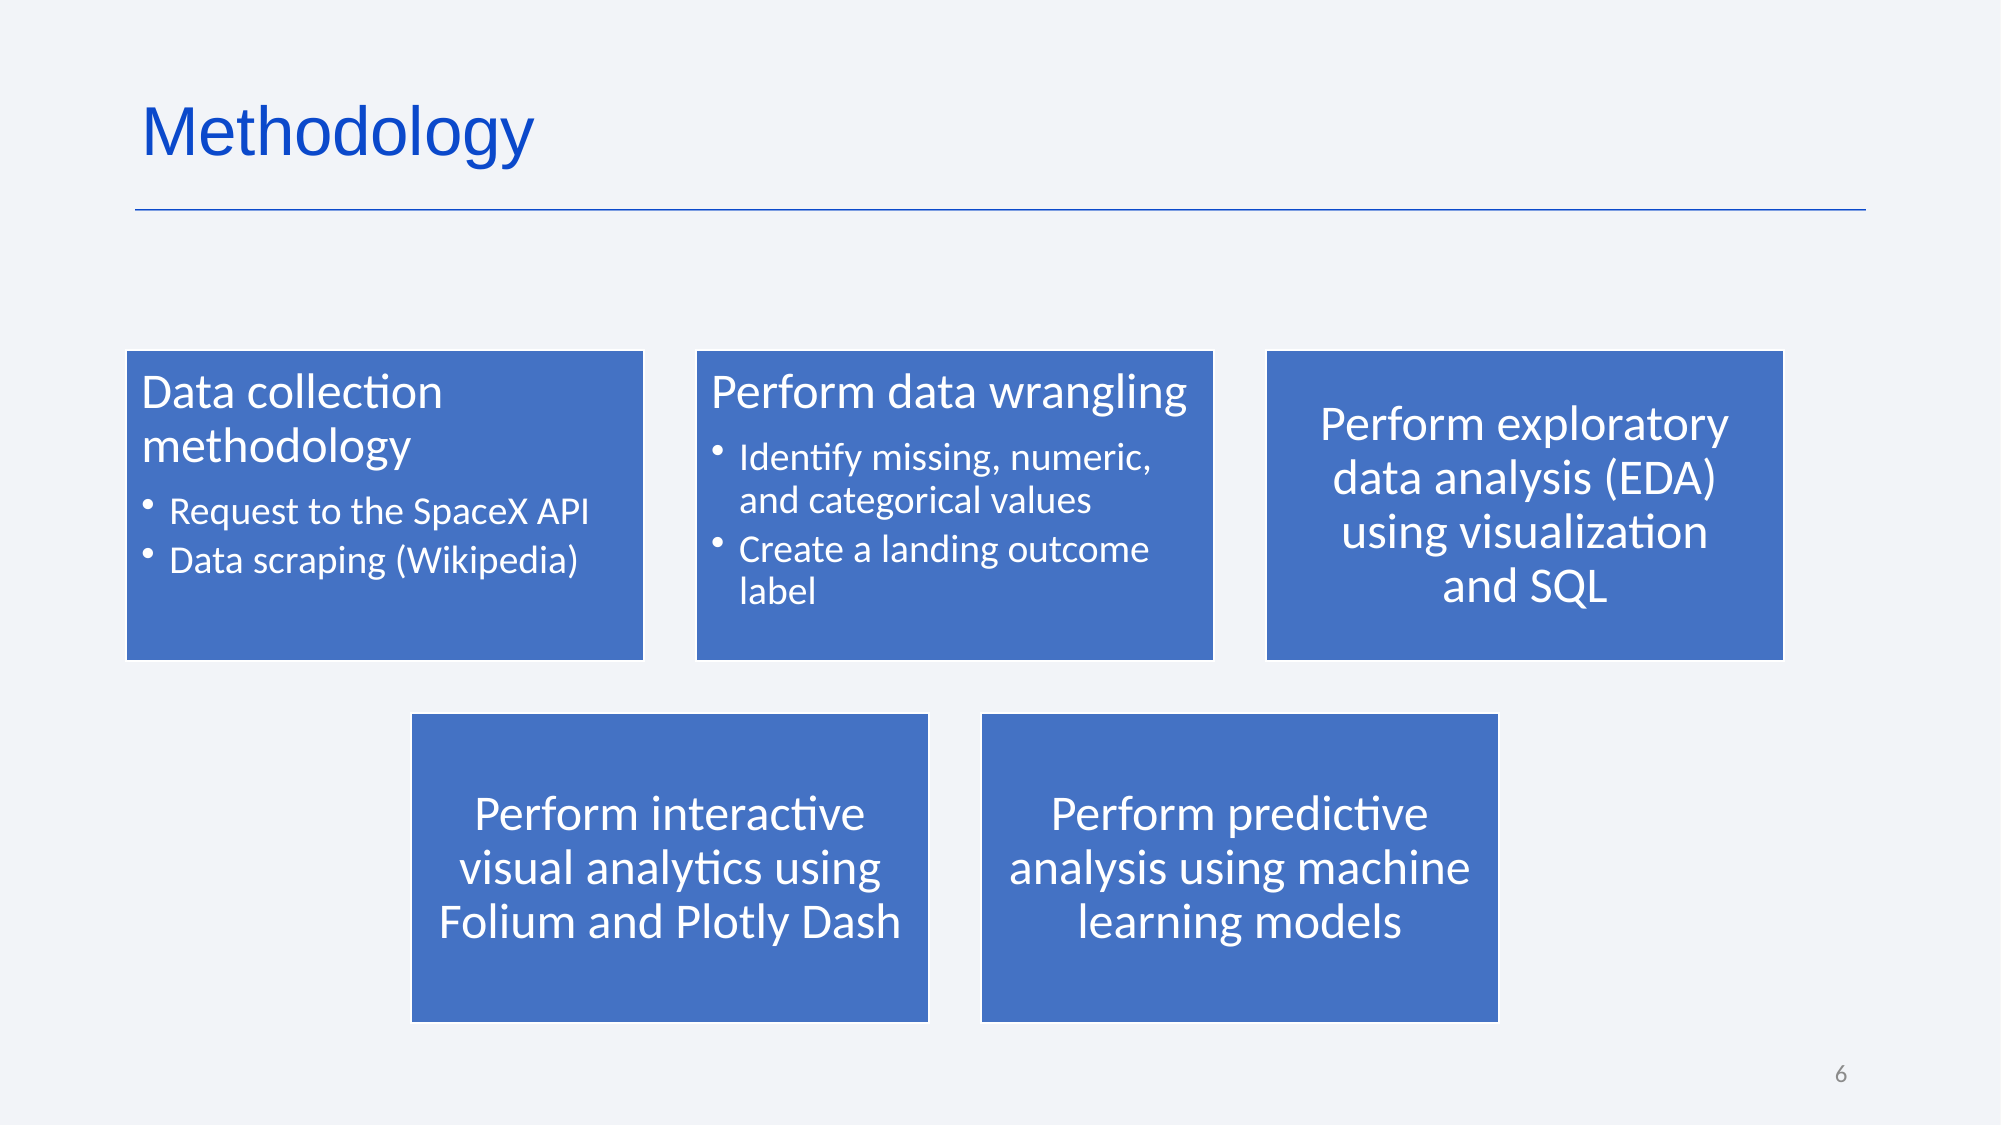

Methodology
Data collection methodology
Request to the SpaceX API
Data scraping (Wikipedia)
Perform data wrangling
Identify missing, numeric, and categorical values
Create a landing outcome label
Perform exploratory data analysis (EDA) using visualization and SQL
Perform interactive visual analytics using Folium and Plotly Dash
Perform predictive analysis using machine learning models
6